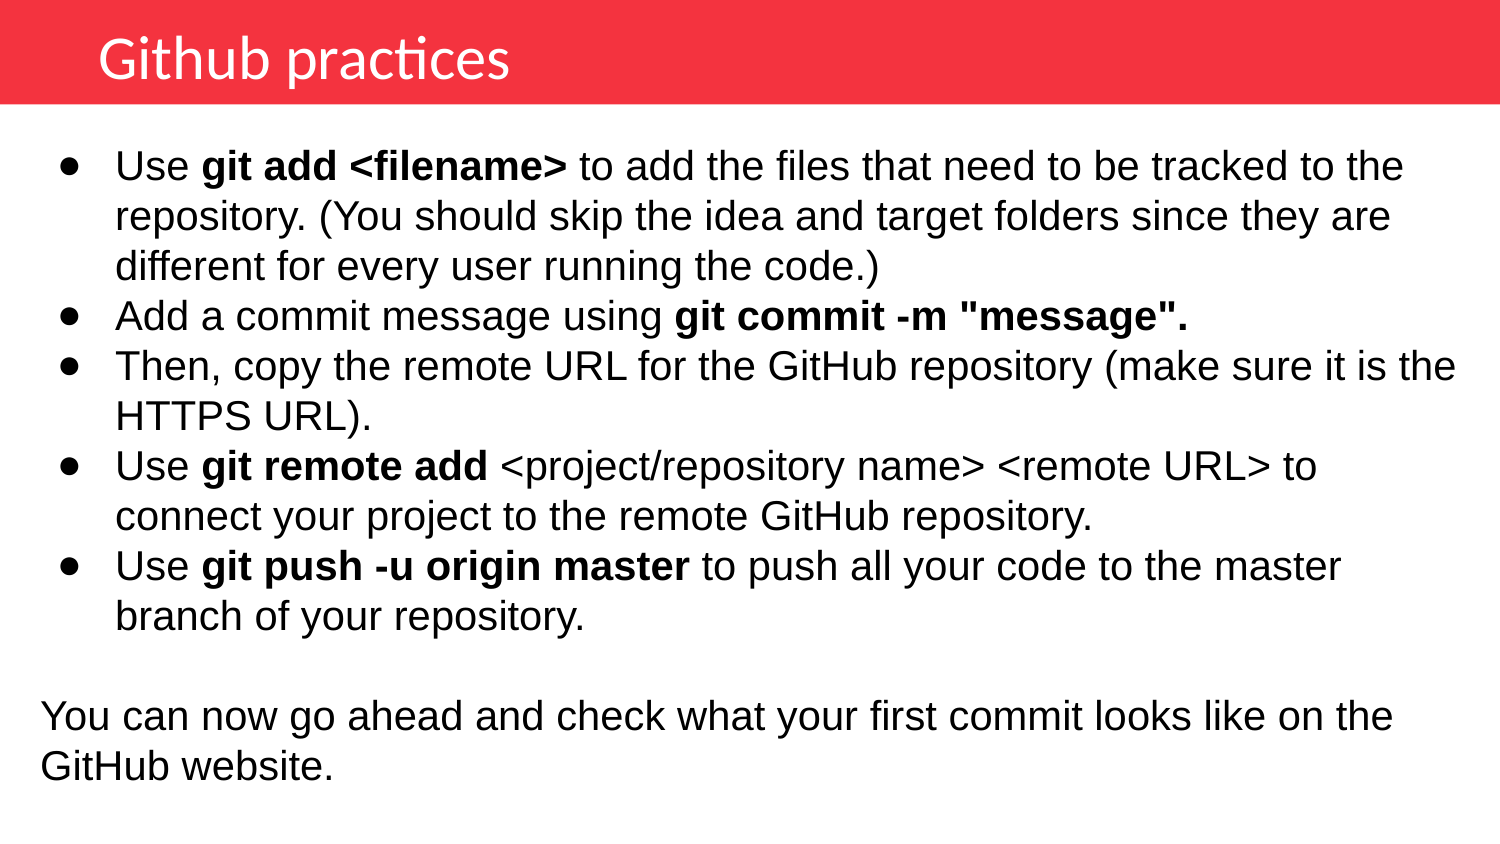

Github practices

Use git add <filename> to add the files that need to be tracked to the repository. (You should skip the idea and target folders since they are different for every user running the code.)
Add a commit message using git commit -m "message".
Then, copy the remote URL for the GitHub repository (make sure it is the HTTPS URL).
Use git remote add <project/repository name> <remote URL> to connect your project to the remote GitHub repository.
Use git push -u origin master to push all your code to the master branch of your repository.

You can now go ahead and check what your first commit looks like on the GitHub website.